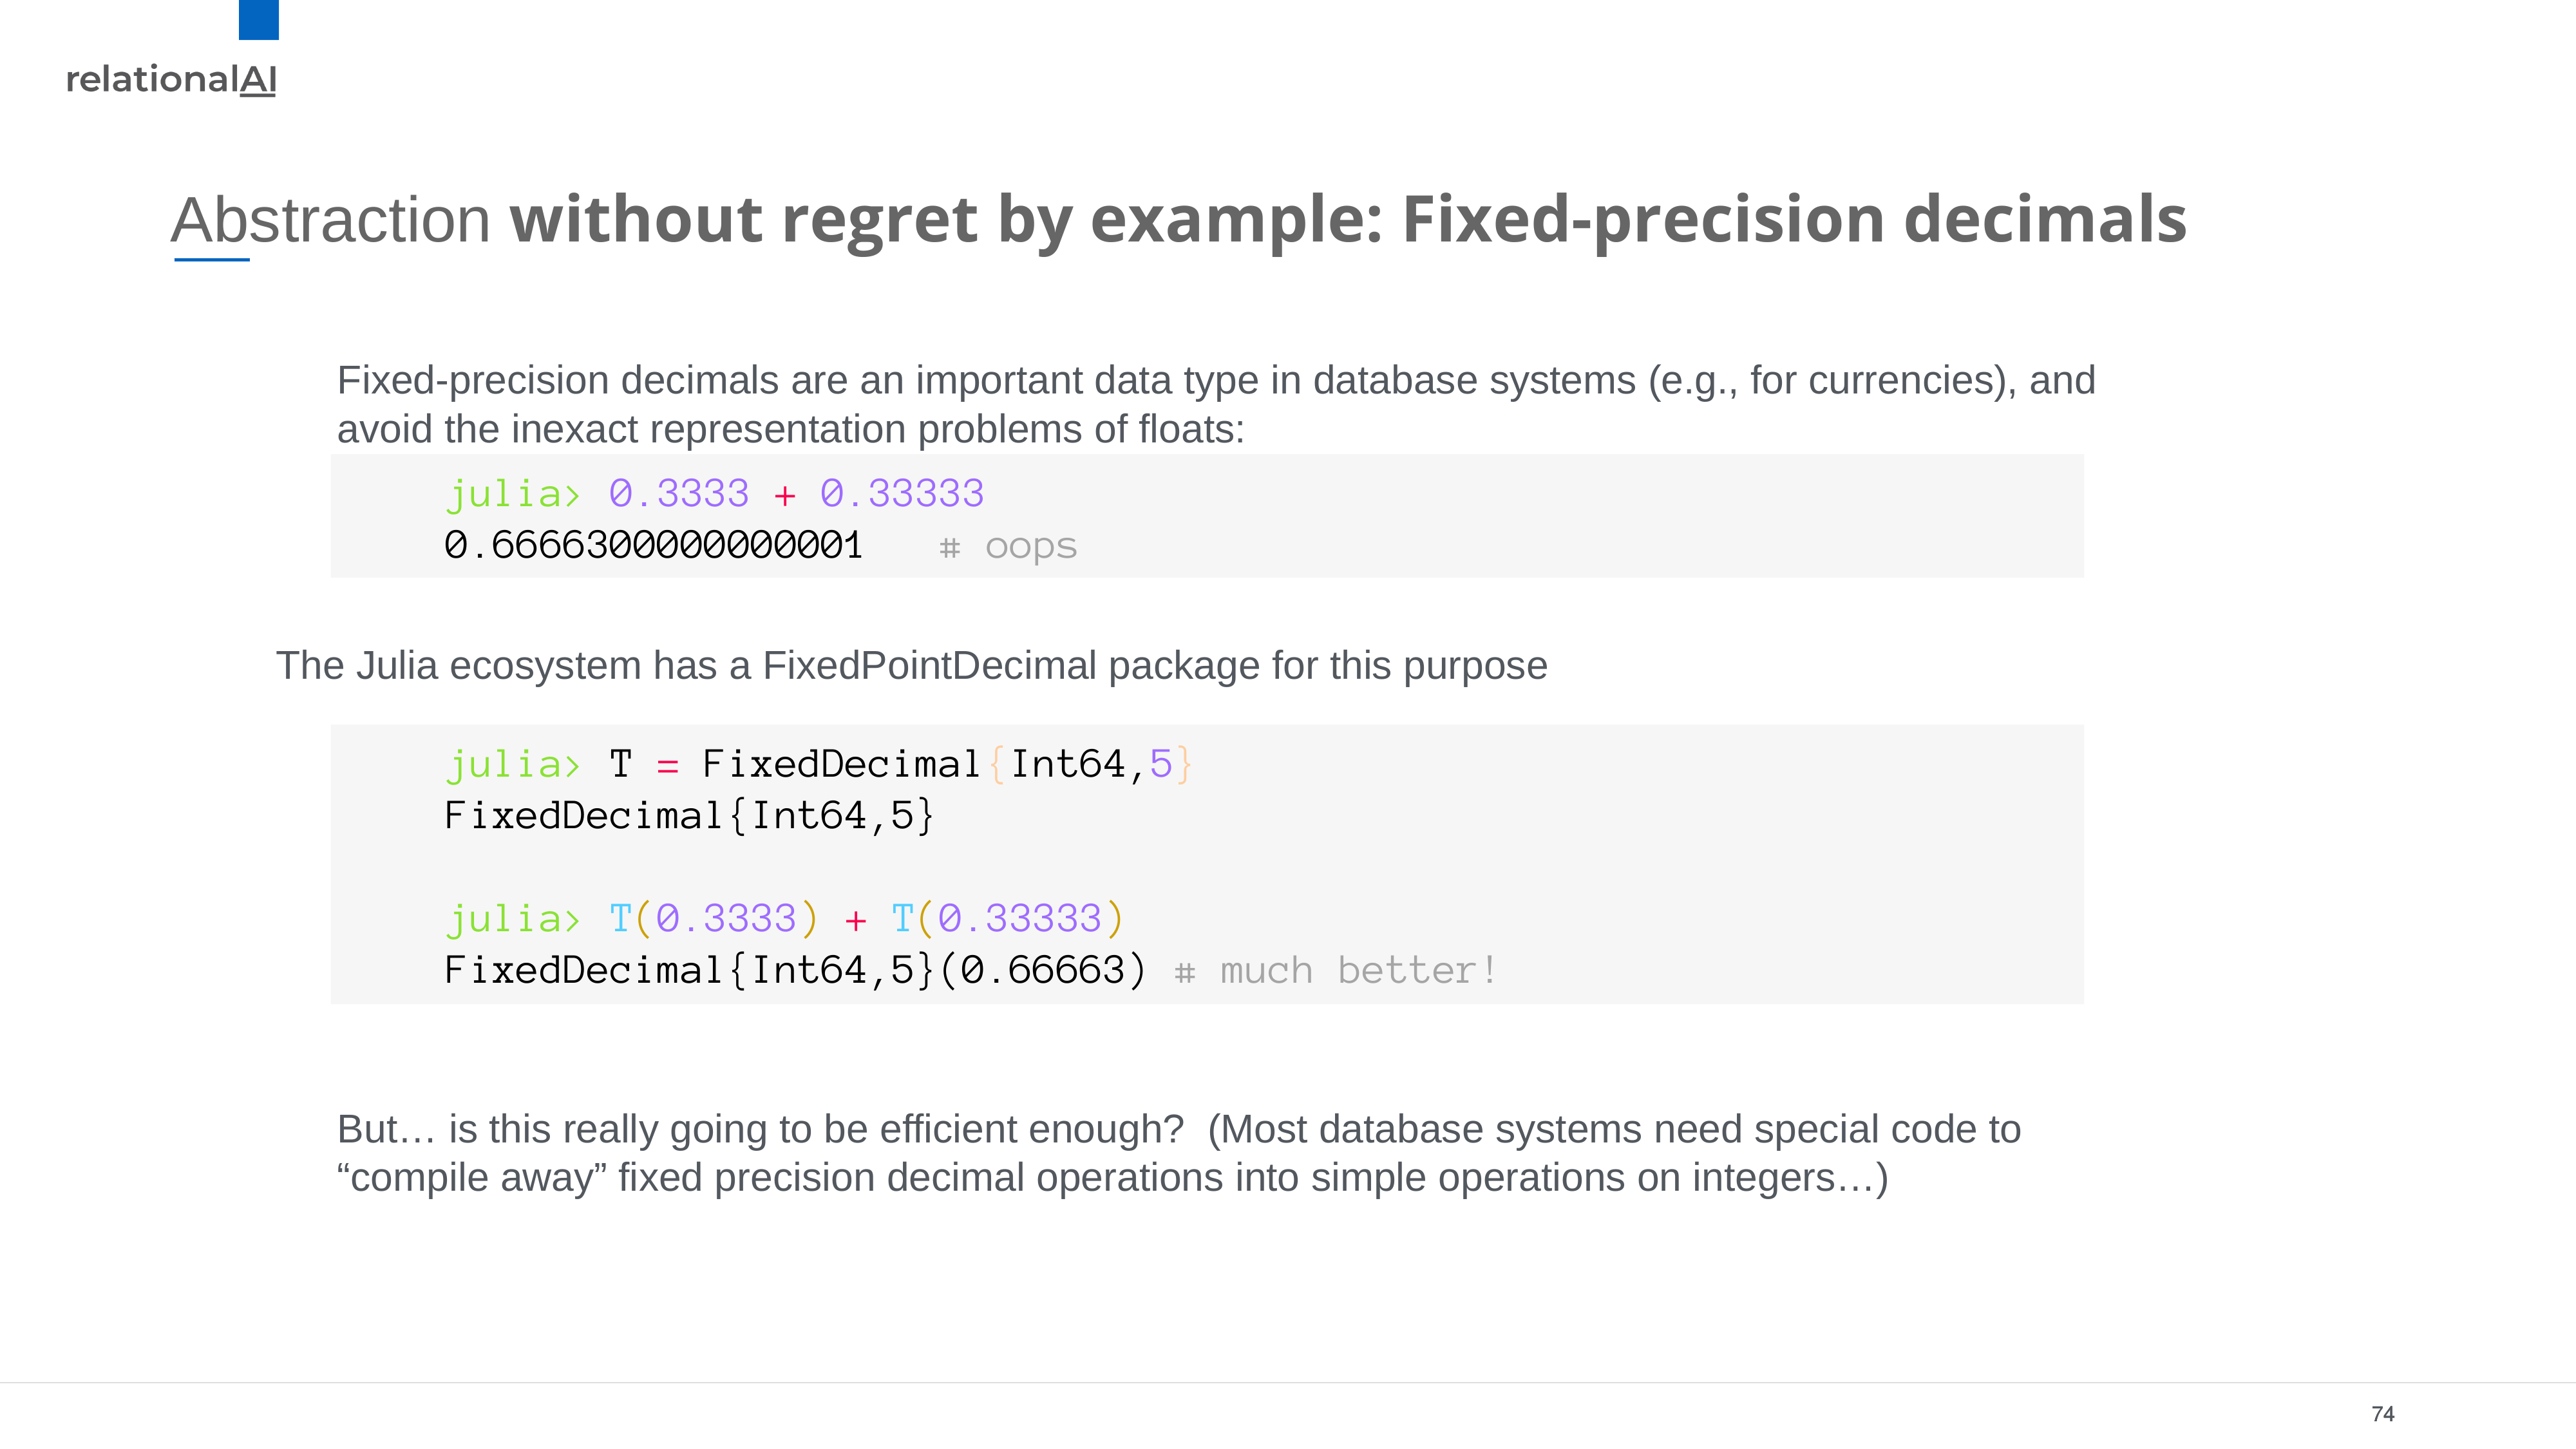

Abstraction without regret by example: Fixed-precision decimals
Fixed-precision decimals are an important data type in database systems (e.g., for currencies), and avoid the inexact representation problems of floats:

The Julia ecosystem has a FixedPointDecimal package for this purpose

But… is this really going to be efficient enough?  (Most database systems need special code to “compile away” fixed precision decimal operations into simple operations on integers…)

julia> 0.3333 + 0.33333
0.6666300000000001   # oops
julia> T = FixedDecimal{Int64,5}
FixedDecimal{Int64,5}

julia> T(0.3333) + T(0.33333)
FixedDecimal{Int64,5}(0.66663) # much better!
74